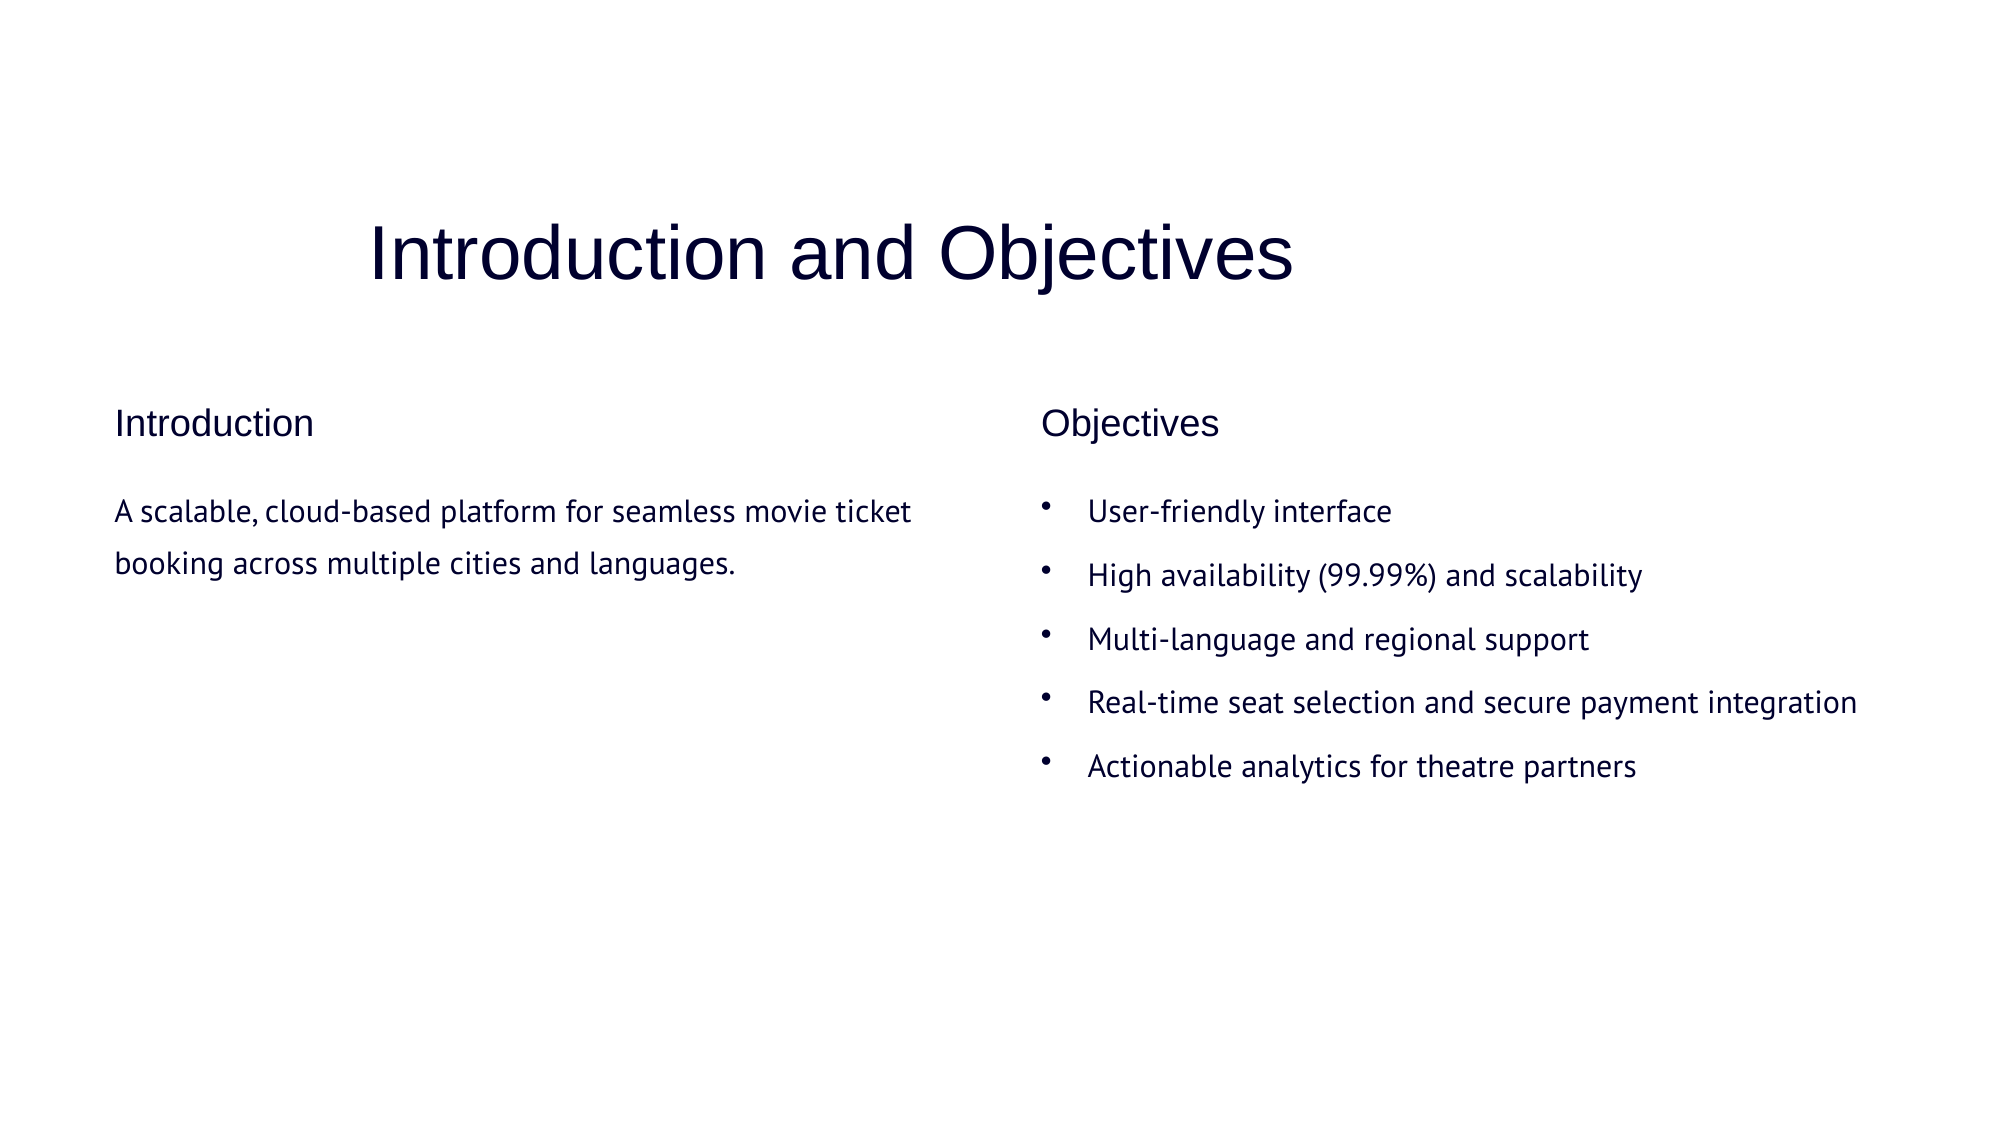

Introduction and Objectives
Introduction
Objectives
A scalable, cloud-based platform for seamless movie ticket booking across multiple cities and languages.
User-friendly interface
High availability (99.99%) and scalability
Multi-language and regional support
Real-time seat selection and secure payment integration
Actionable analytics for theatre partners